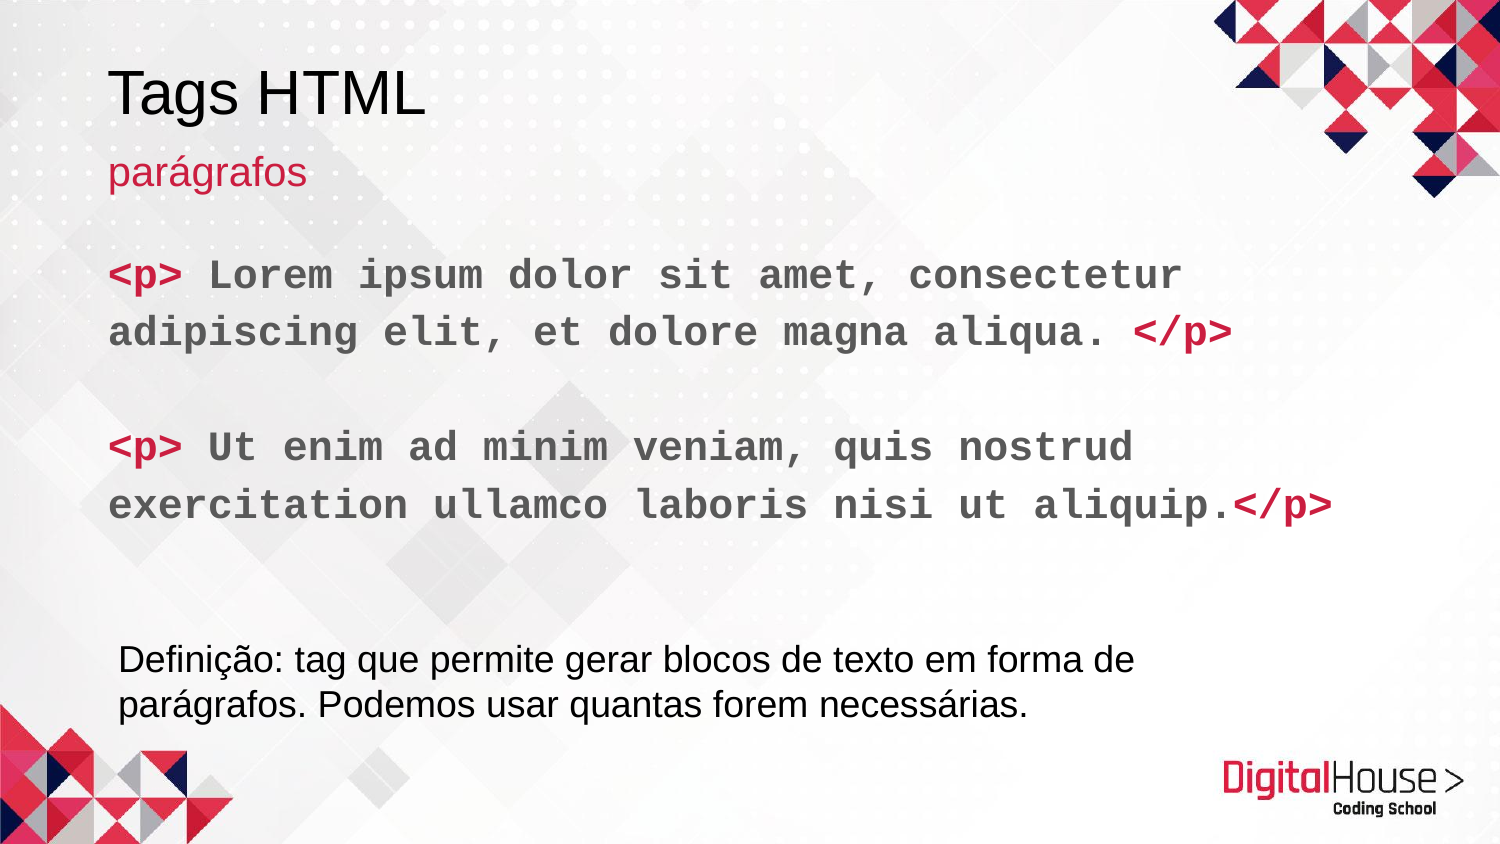

# Tags HTML
parágrafos
<p> Lorem ipsum dolor sit amet, consectetur adipiscing elit, et dolore magna aliqua. </p>

<p> Ut enim ad minim veniam, quis nostrud exercitation ullamco laboris nisi ut aliquip.</p>

Definição: tag que permite gerar blocos de texto em forma de
parágrafos. Podemos usar quantas forem necessárias.